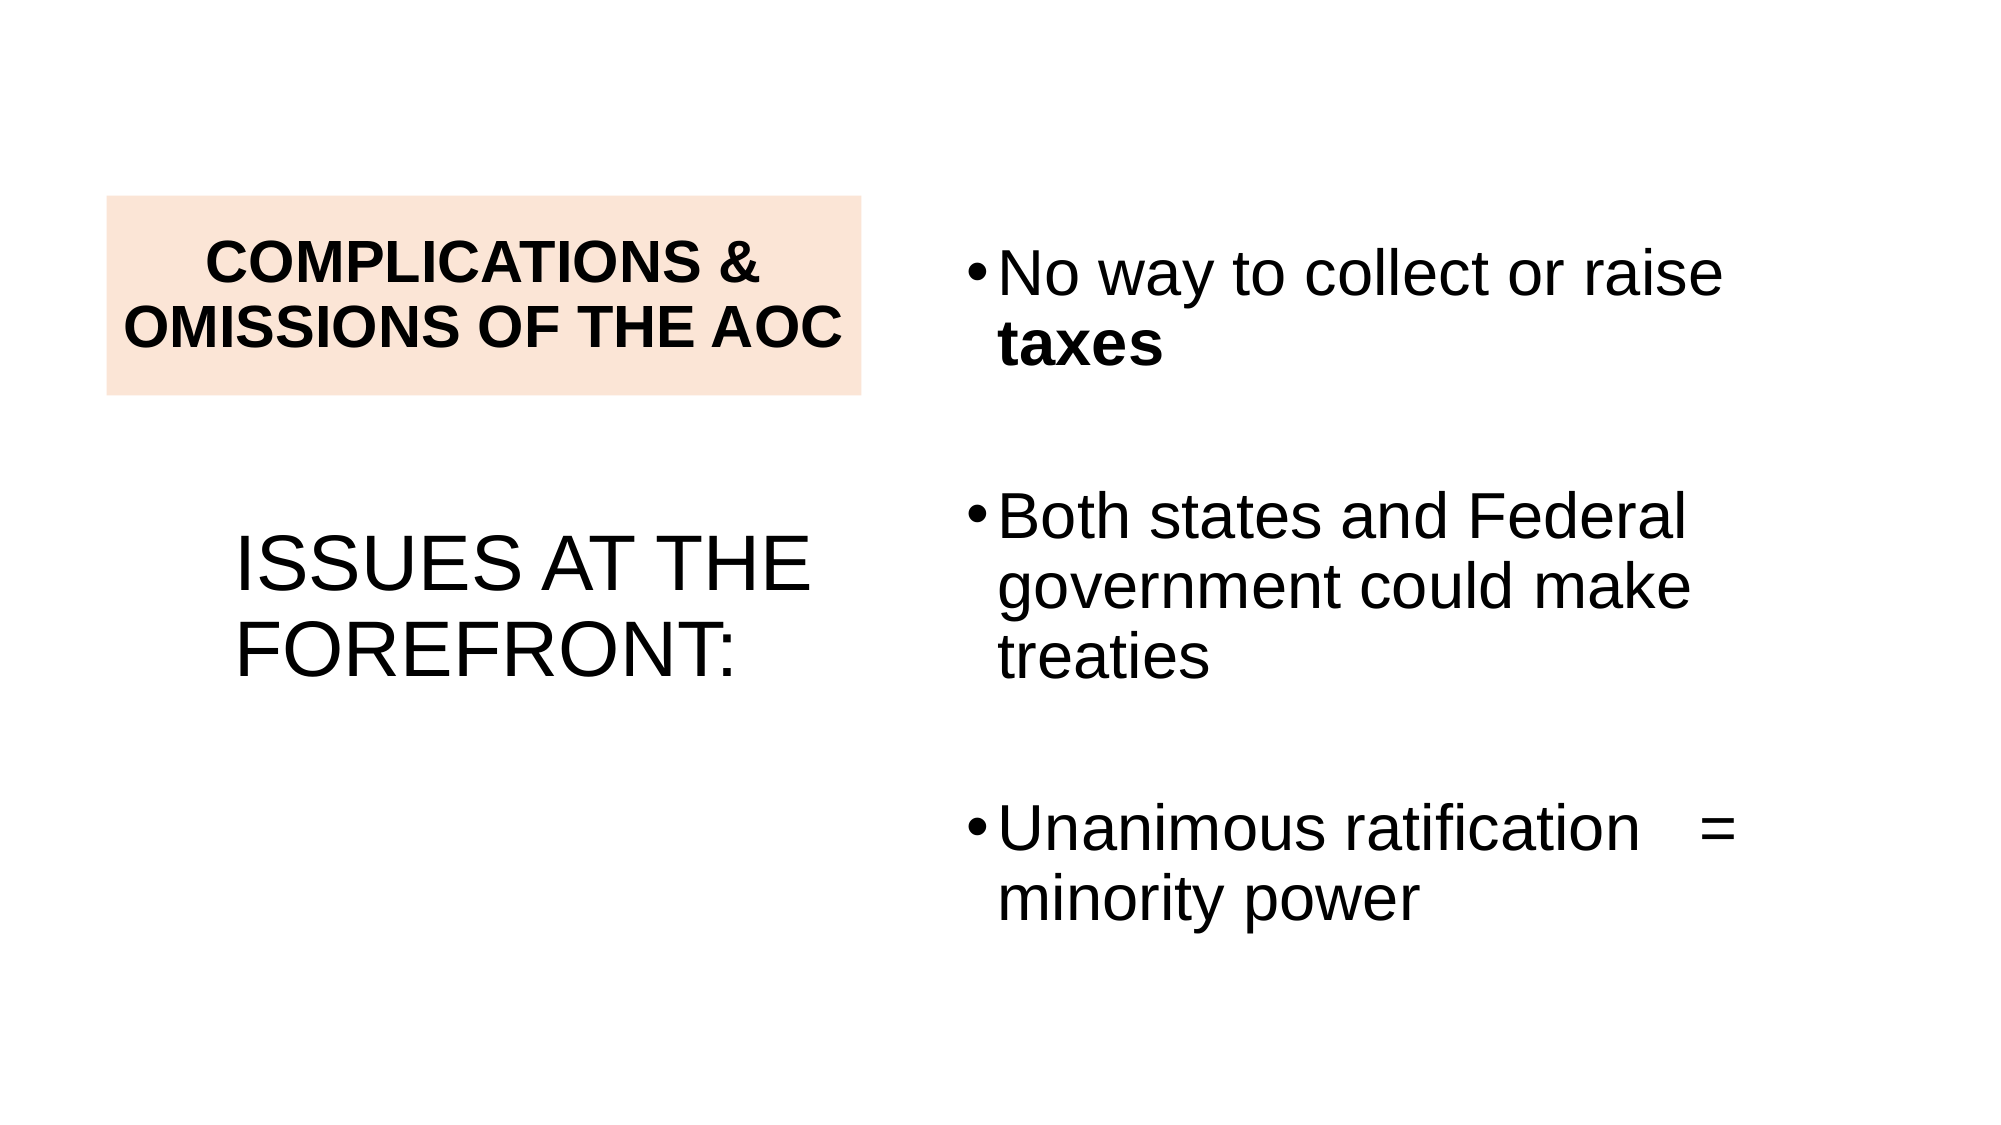

Complications & Omissions of the AOC
No way to collect or raise taxes

Both states and Federal government could make treaties

Unanimous ratification 	= minority power

# Issues at the forefront: